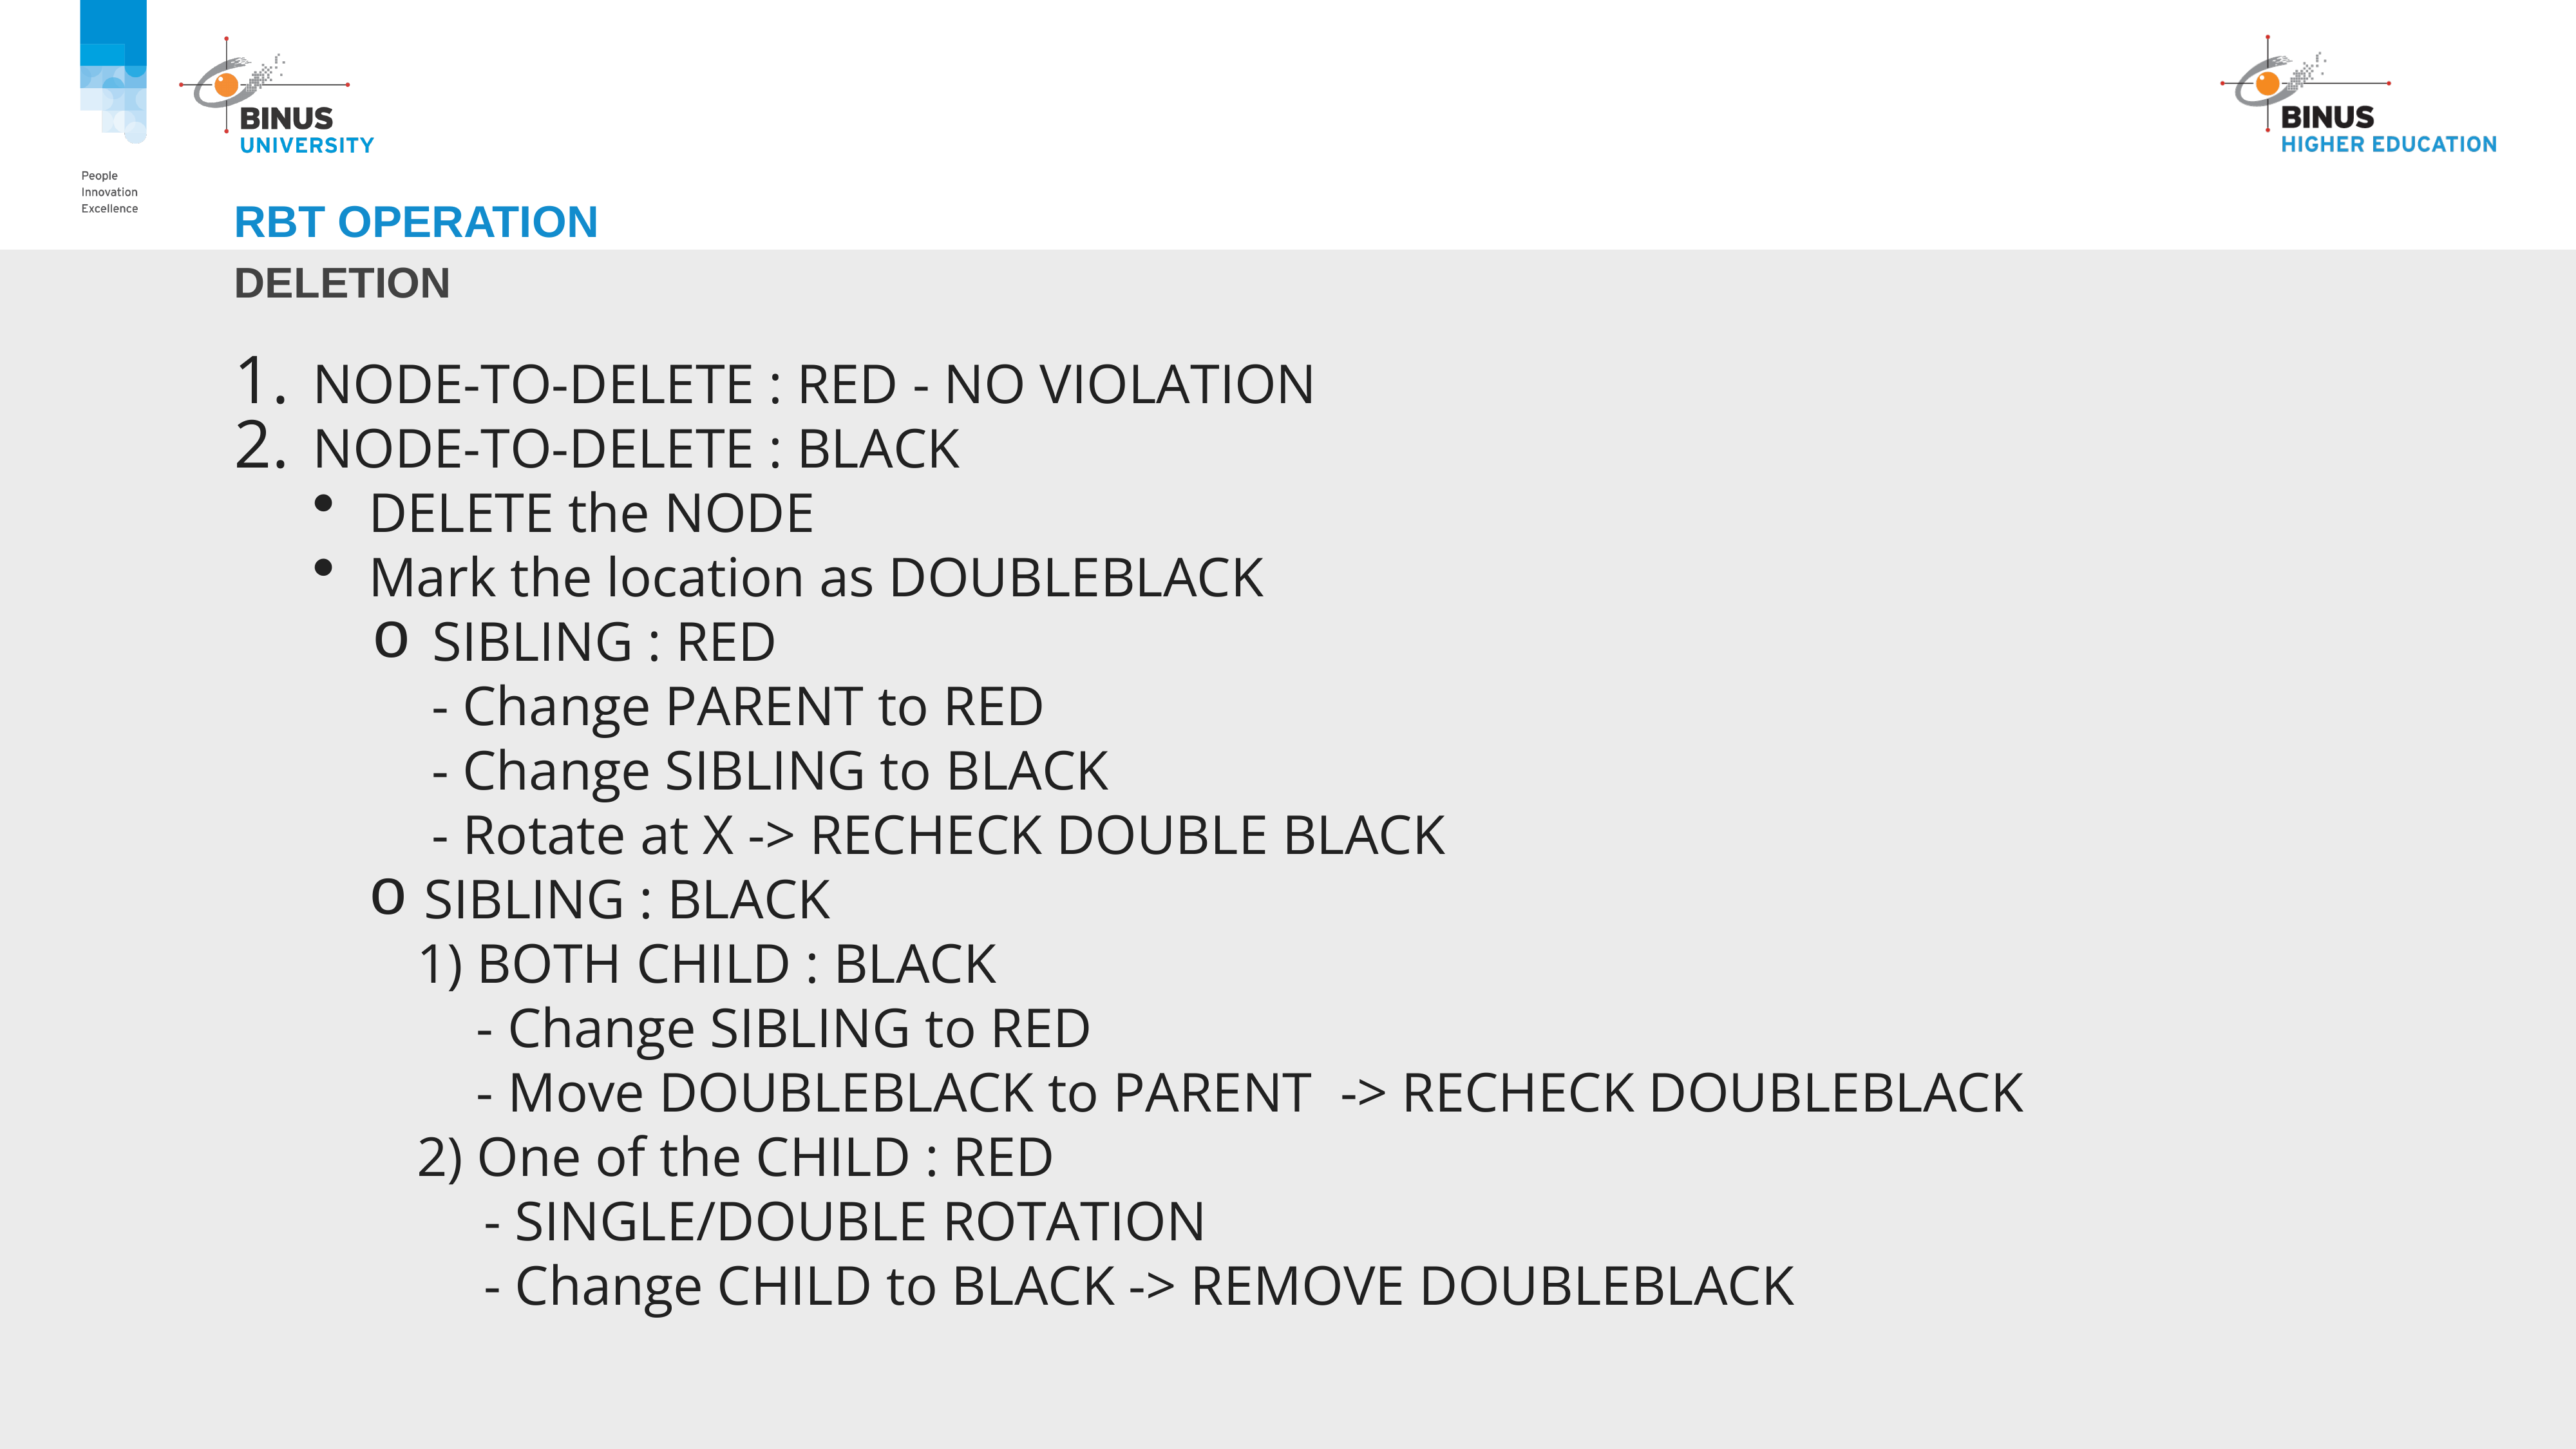

# RBT OPERATION
DELETION
NODE-TO-DELETE : RED - NO VIOLATION
NODE-TO-DELETE : BLACK
DELETE the NODE
Mark the location as DOUBLEBLACK
SIBLING : RED
- Change PARENT to RED
- Change SIBLING to BLACK
- Rotate at X -> RECHECK DOUBLE BLACK
SIBLING : BLACK
1) BOTH CHILD : BLACK
- Change SIBLING to RED
- Move DOUBLEBLACK to PARENT  -> RECHECK DOUBLEBLACK
2) One of the CHILD : RED
- SINGLE/DOUBLE ROTATION
- Change CHILD to BLACK -> REMOVE DOUBLEBLACK